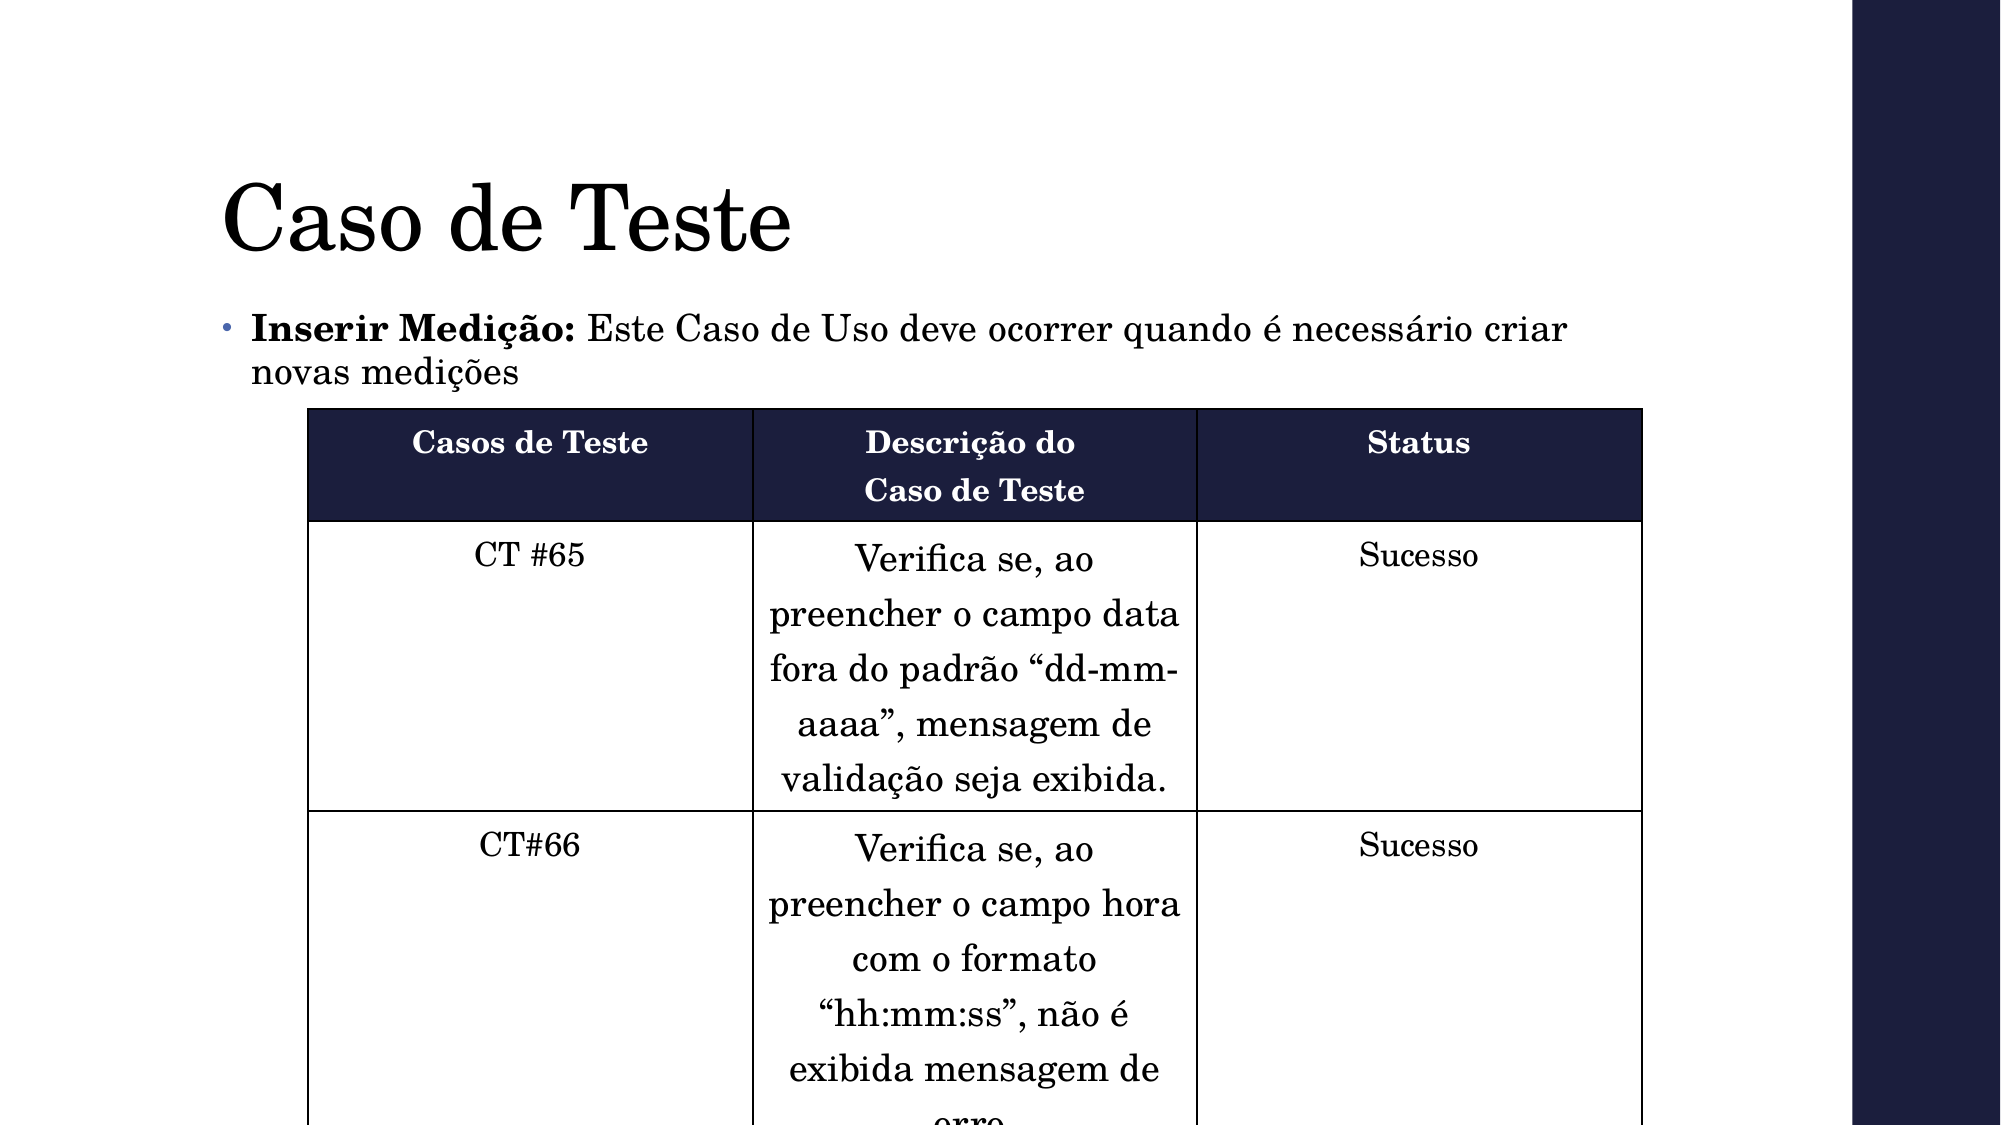

Caso de Teste
Inserir Medição: Este Caso de Uso deve ocorrer quando é necessário criar novas medições
| Casos de Teste | Descrição do Caso de Teste | Status |
| --- | --- | --- |
| CT #65 | Verifica se, ao preencher o campo data fora do padrão “dd-mm-aaaa”, mensagem de validação seja exibida. | Sucesso |
| CT#66 | Verifica se, ao preencher o campo hora com o formato “hh:mm:ss”, não é exibida mensagem de erro. | Sucesso |